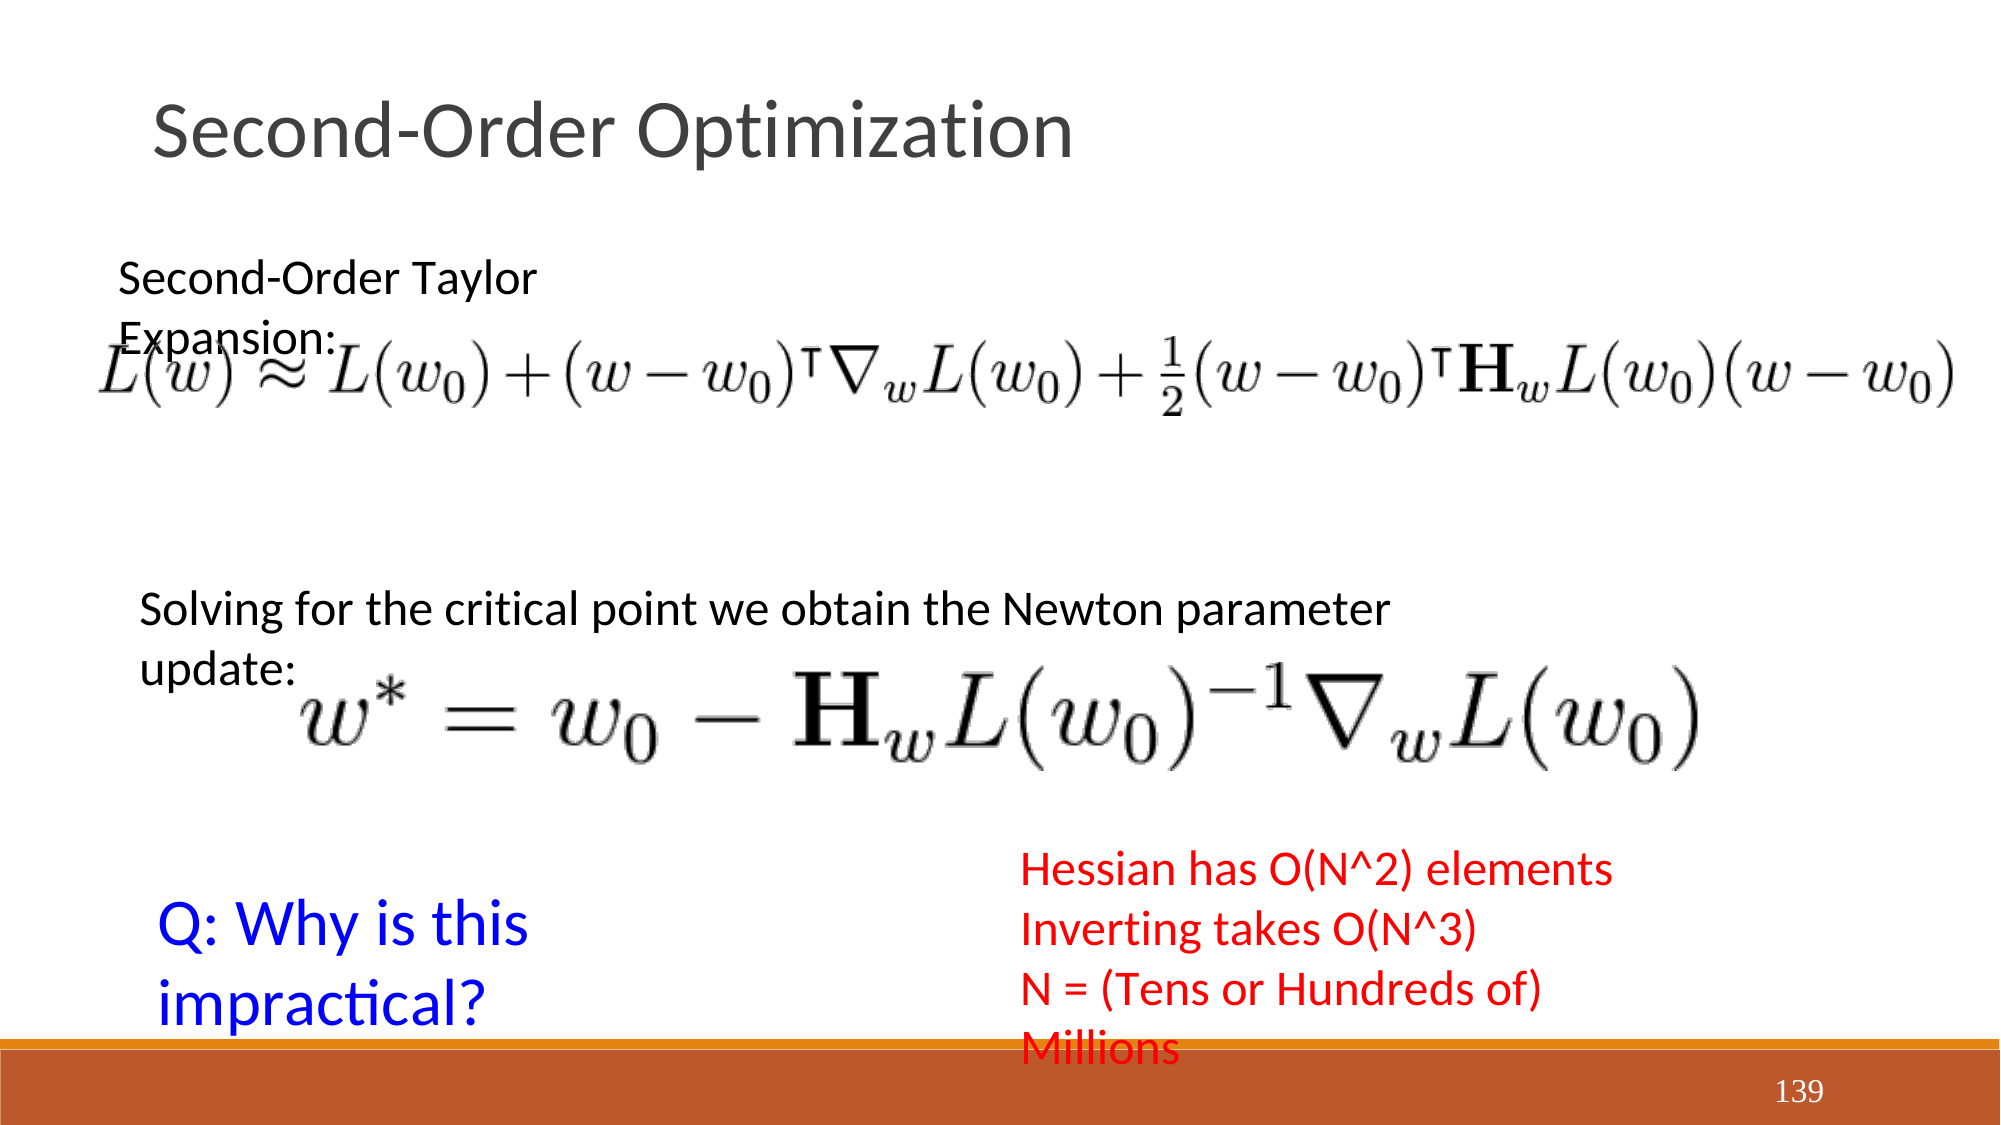

Second-Order Optimization
Second-Order Taylor Expansion:

Solving for the critical point we obtain the Newton parameter update:

Hessian has O(N^2) elements Inverting takes O(N^3)
N = (Tens or Hundreds of) Millions
Q: Why is this impractical?
139